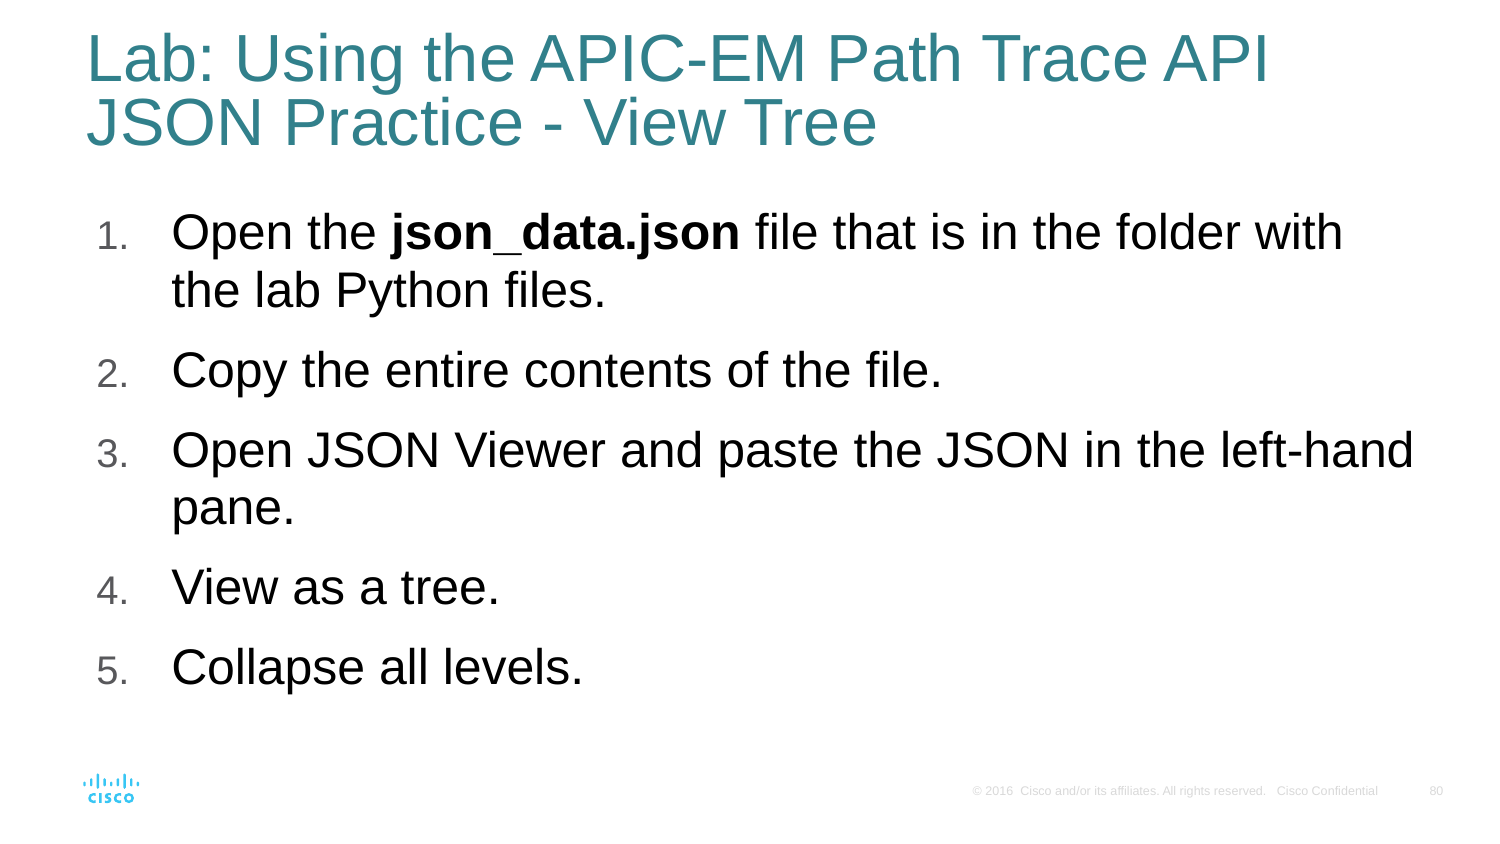

# Lab: Using the APIC-EM Path Trace API JSON Practice - View Tree
Open the json_data.json file that is in the folder with the lab Python files.
Copy the entire contents of the file.
Open JSON Viewer and paste the JSON in the left-hand pane.
View as a tree.
Collapse all levels.